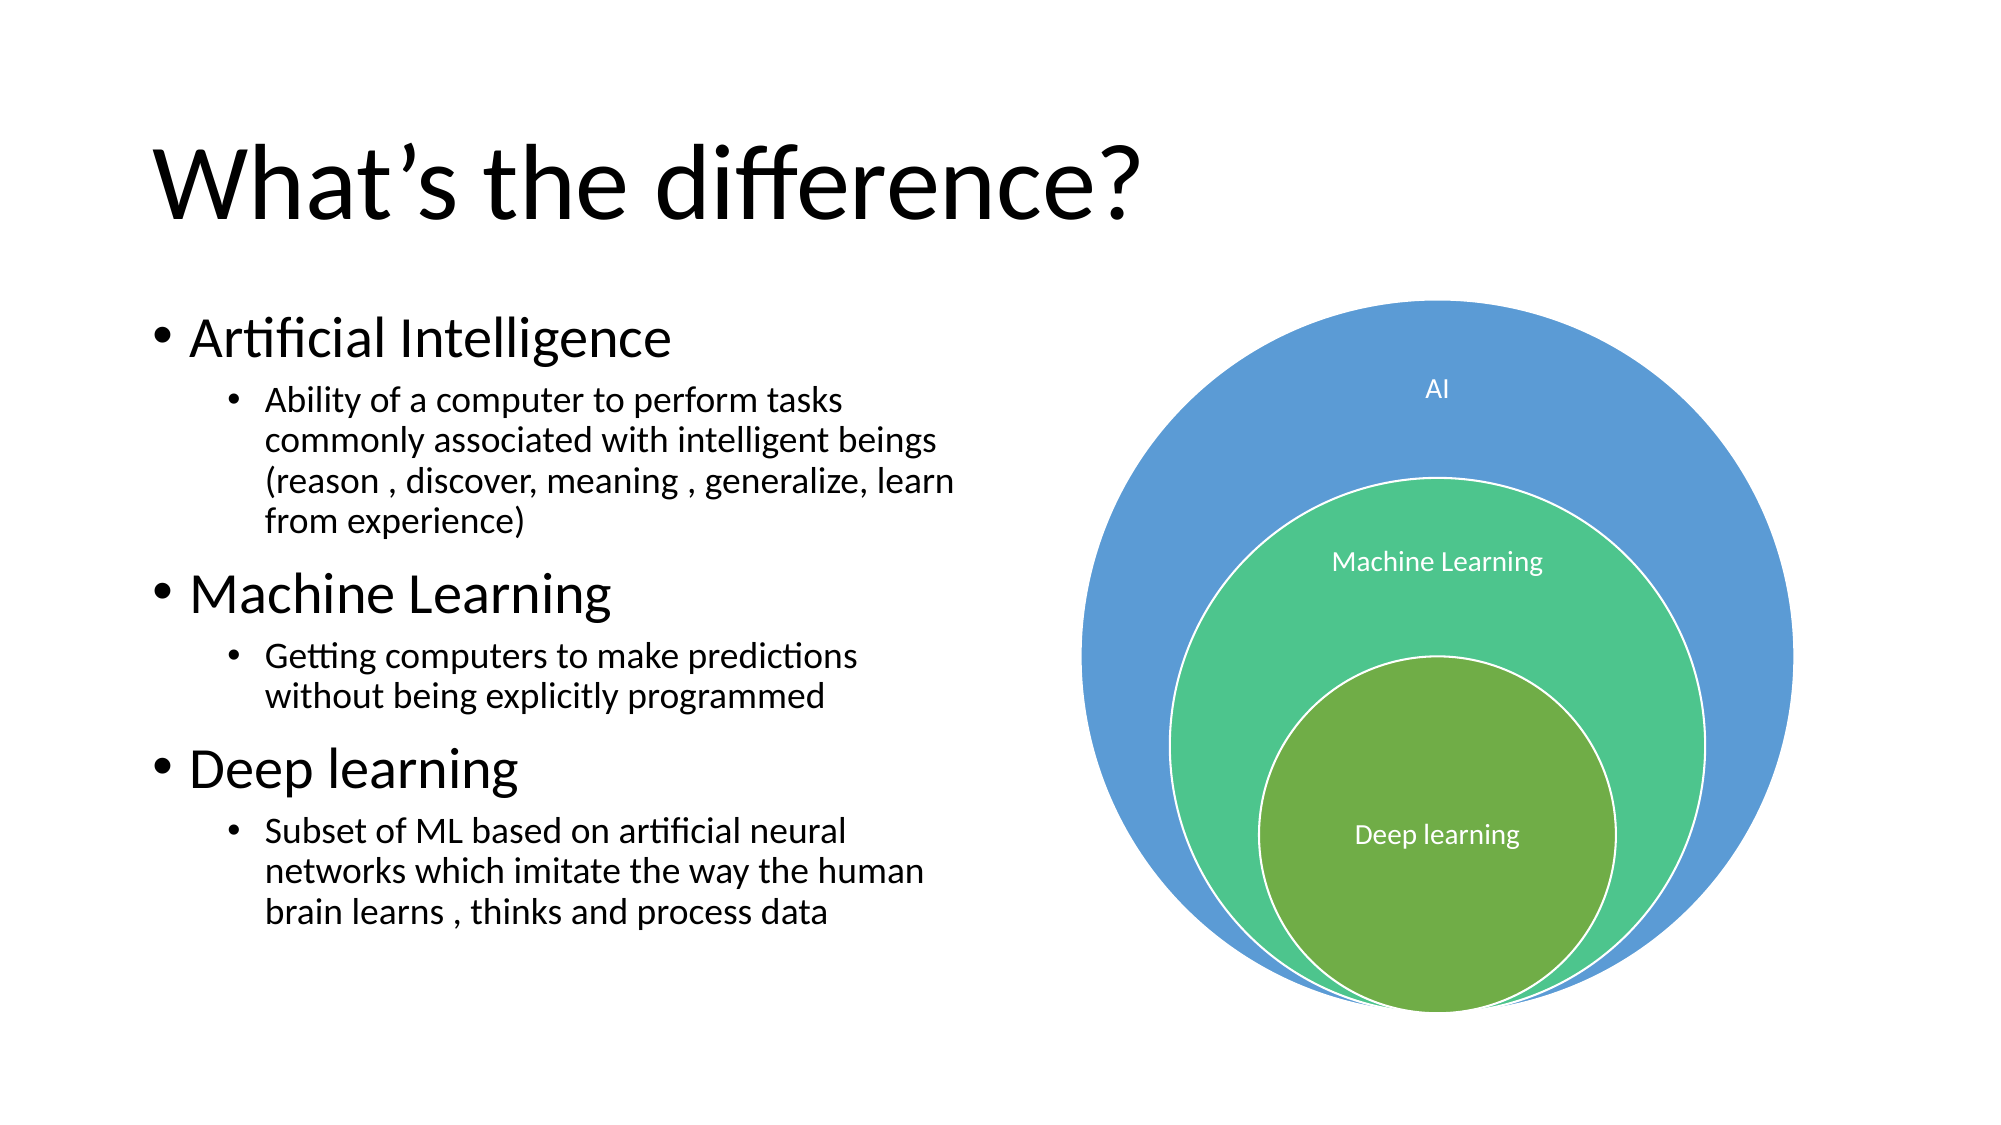

# What’s the difference?
Artificial Intelligence
Ability of a computer to perform tasks commonly associated with intelligent beings (reason , discover, meaning , generalize, learn from experience)
Machine Learning
Getting computers to make predictions without being explicitly programmed
Deep learning
Subset of ML based on artificial neural networks which imitate the way the human brain learns , thinks and process data
AI
Machine Learning
Deep learning